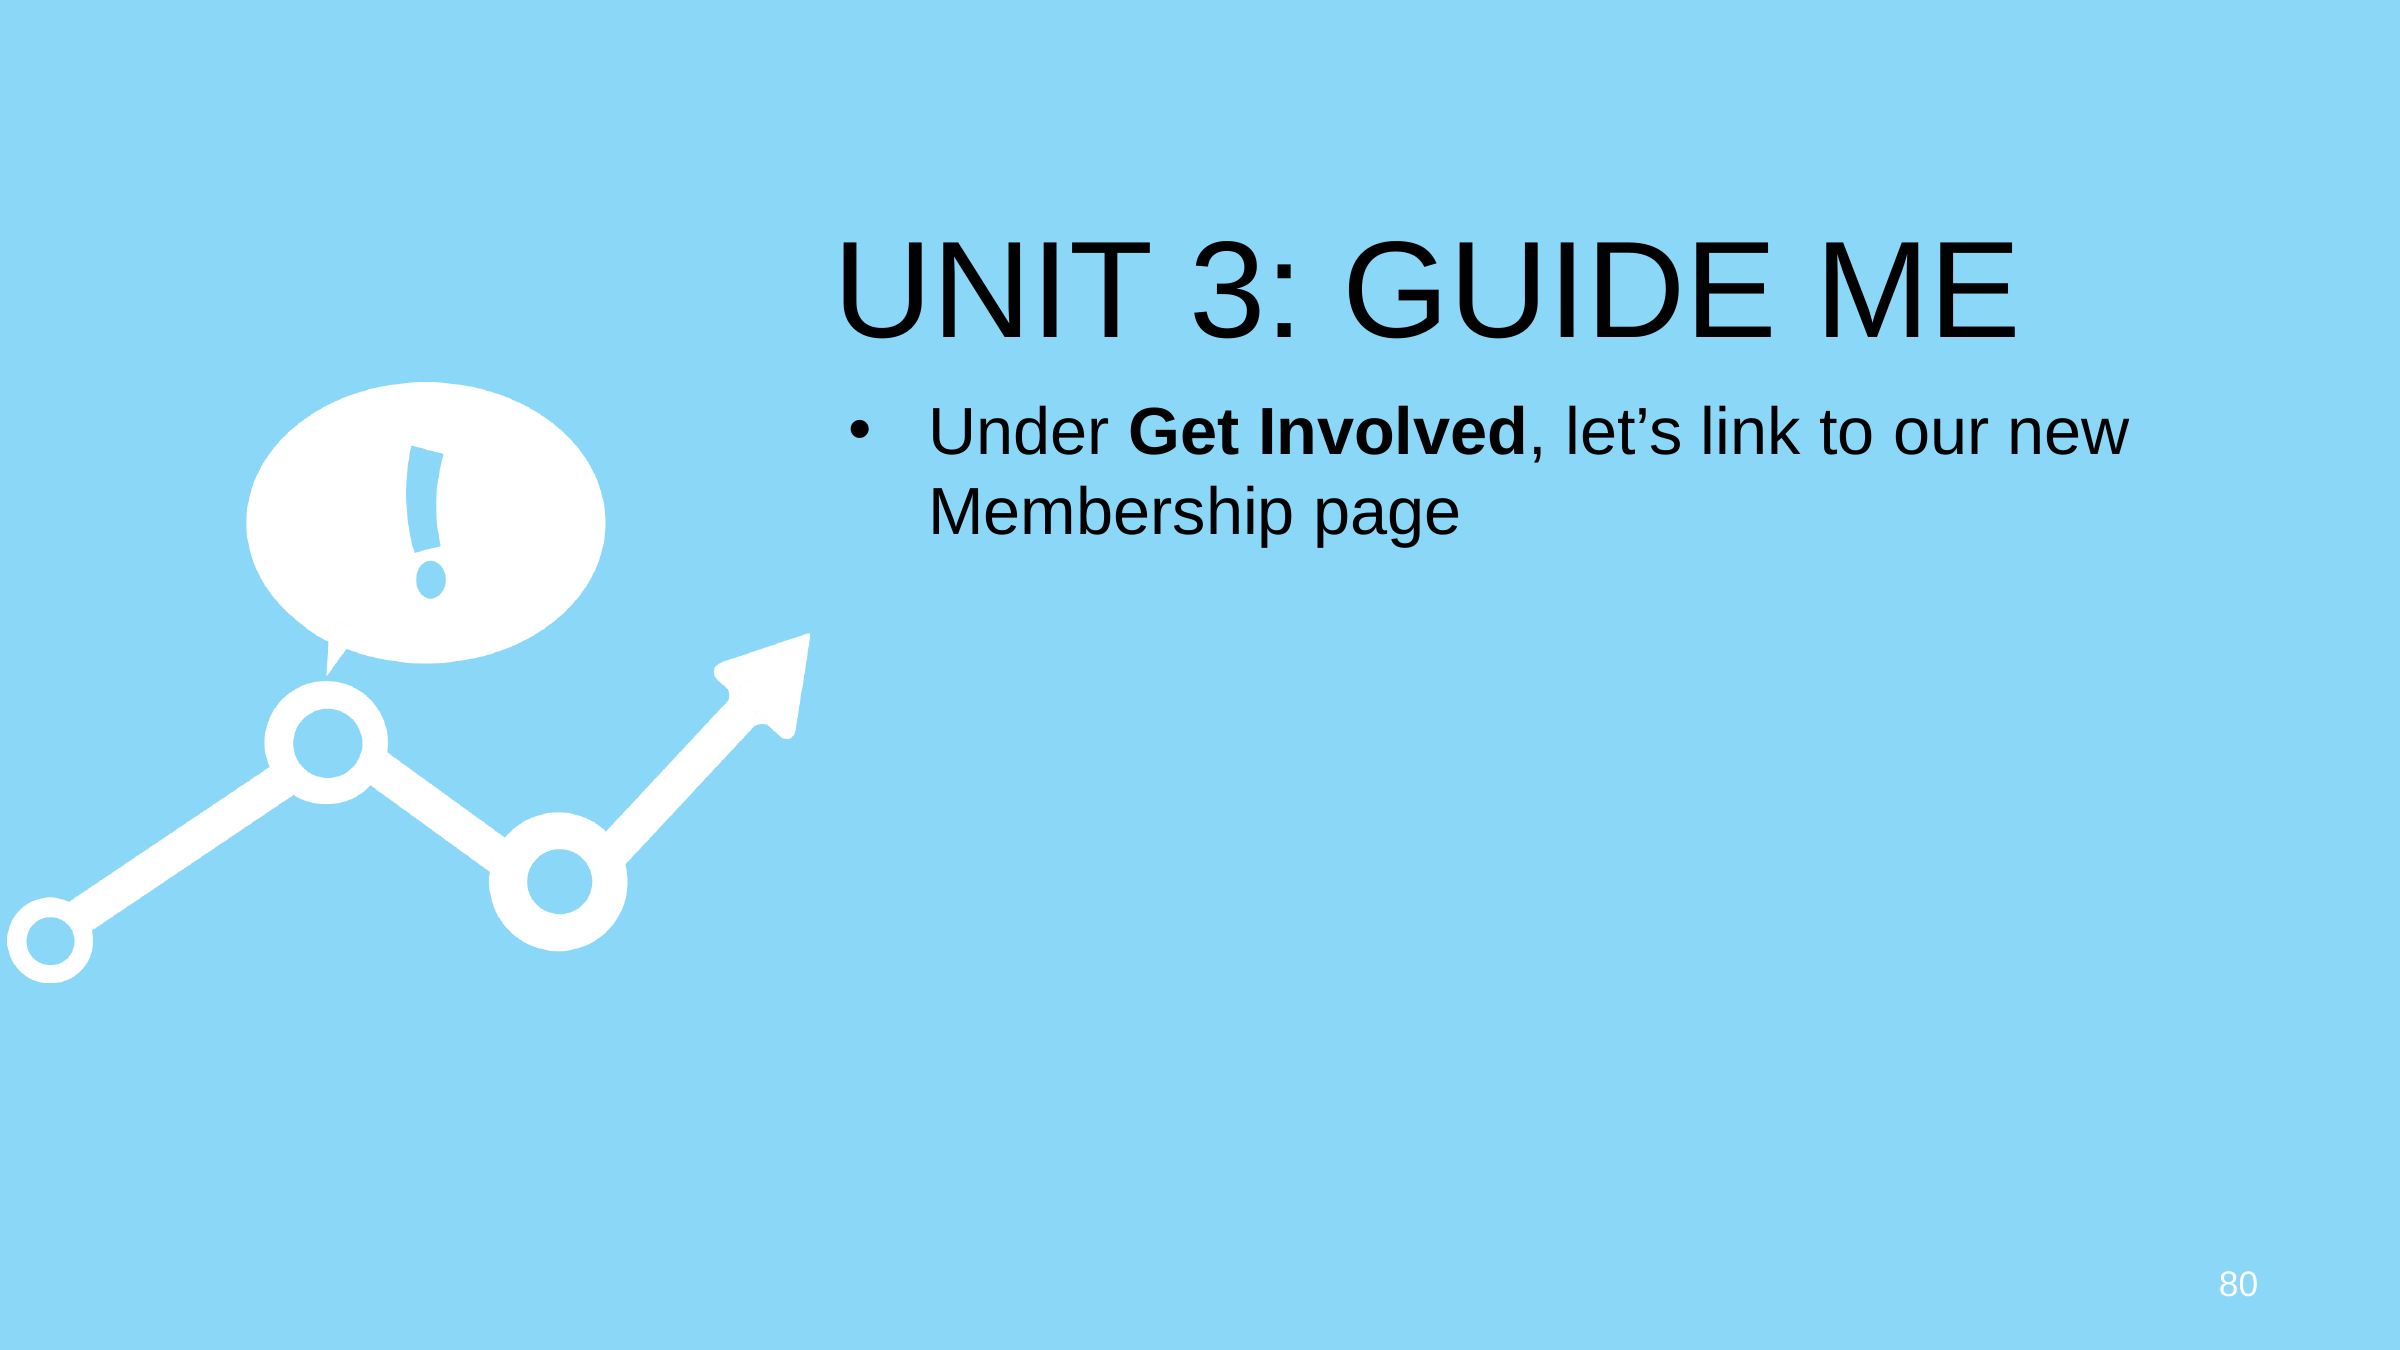

# Unit 3: Guide Me
Under Get Involved, let’s link to our new Membership page
80